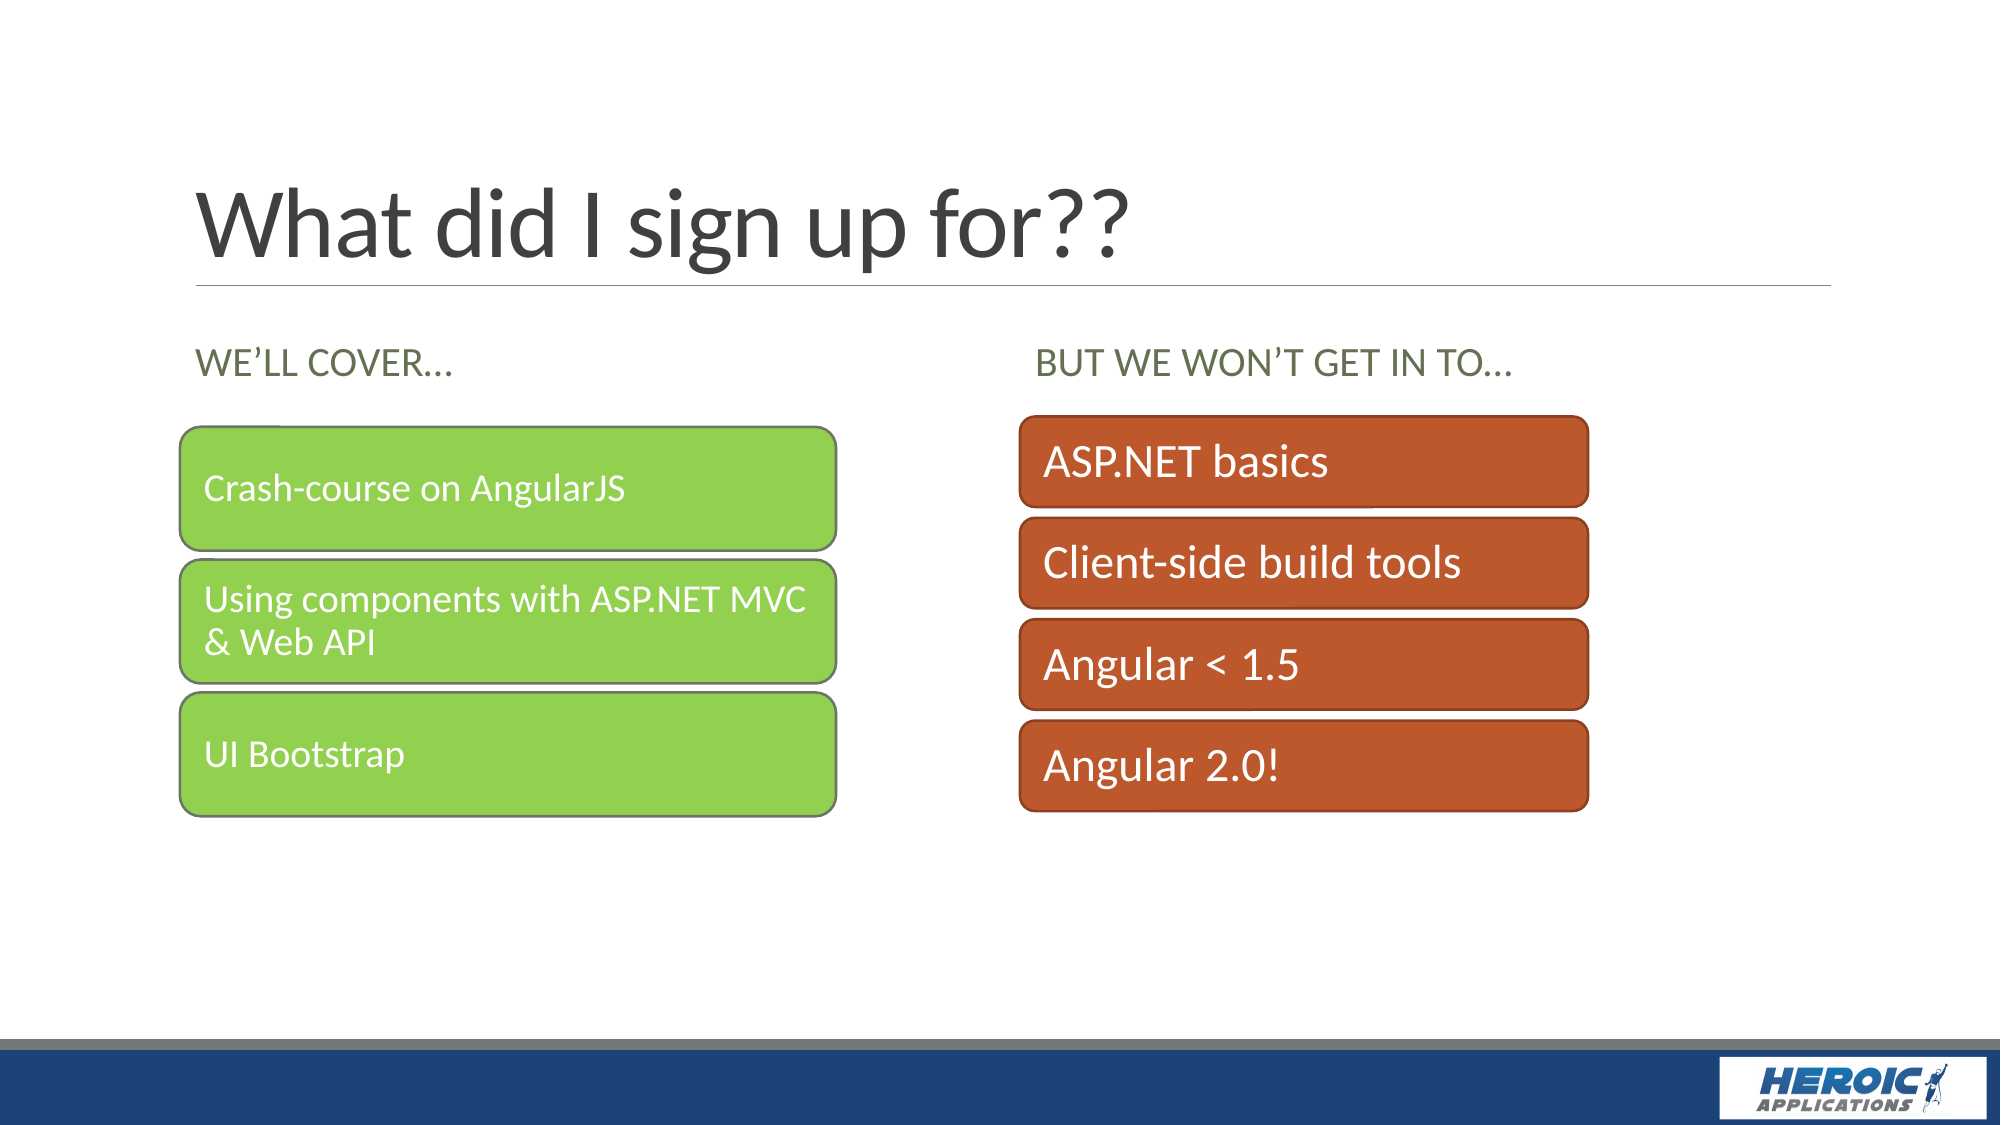

# What did I sign up for??
We’ll cover…
But we won’t get in to…
ASP.NET basics
Client-side build tools
Angular < 1.5
Angular 2.0!
Crash-course on AngularJS
Using components with ASP.NET MVC & Web API
UI Bootstrap